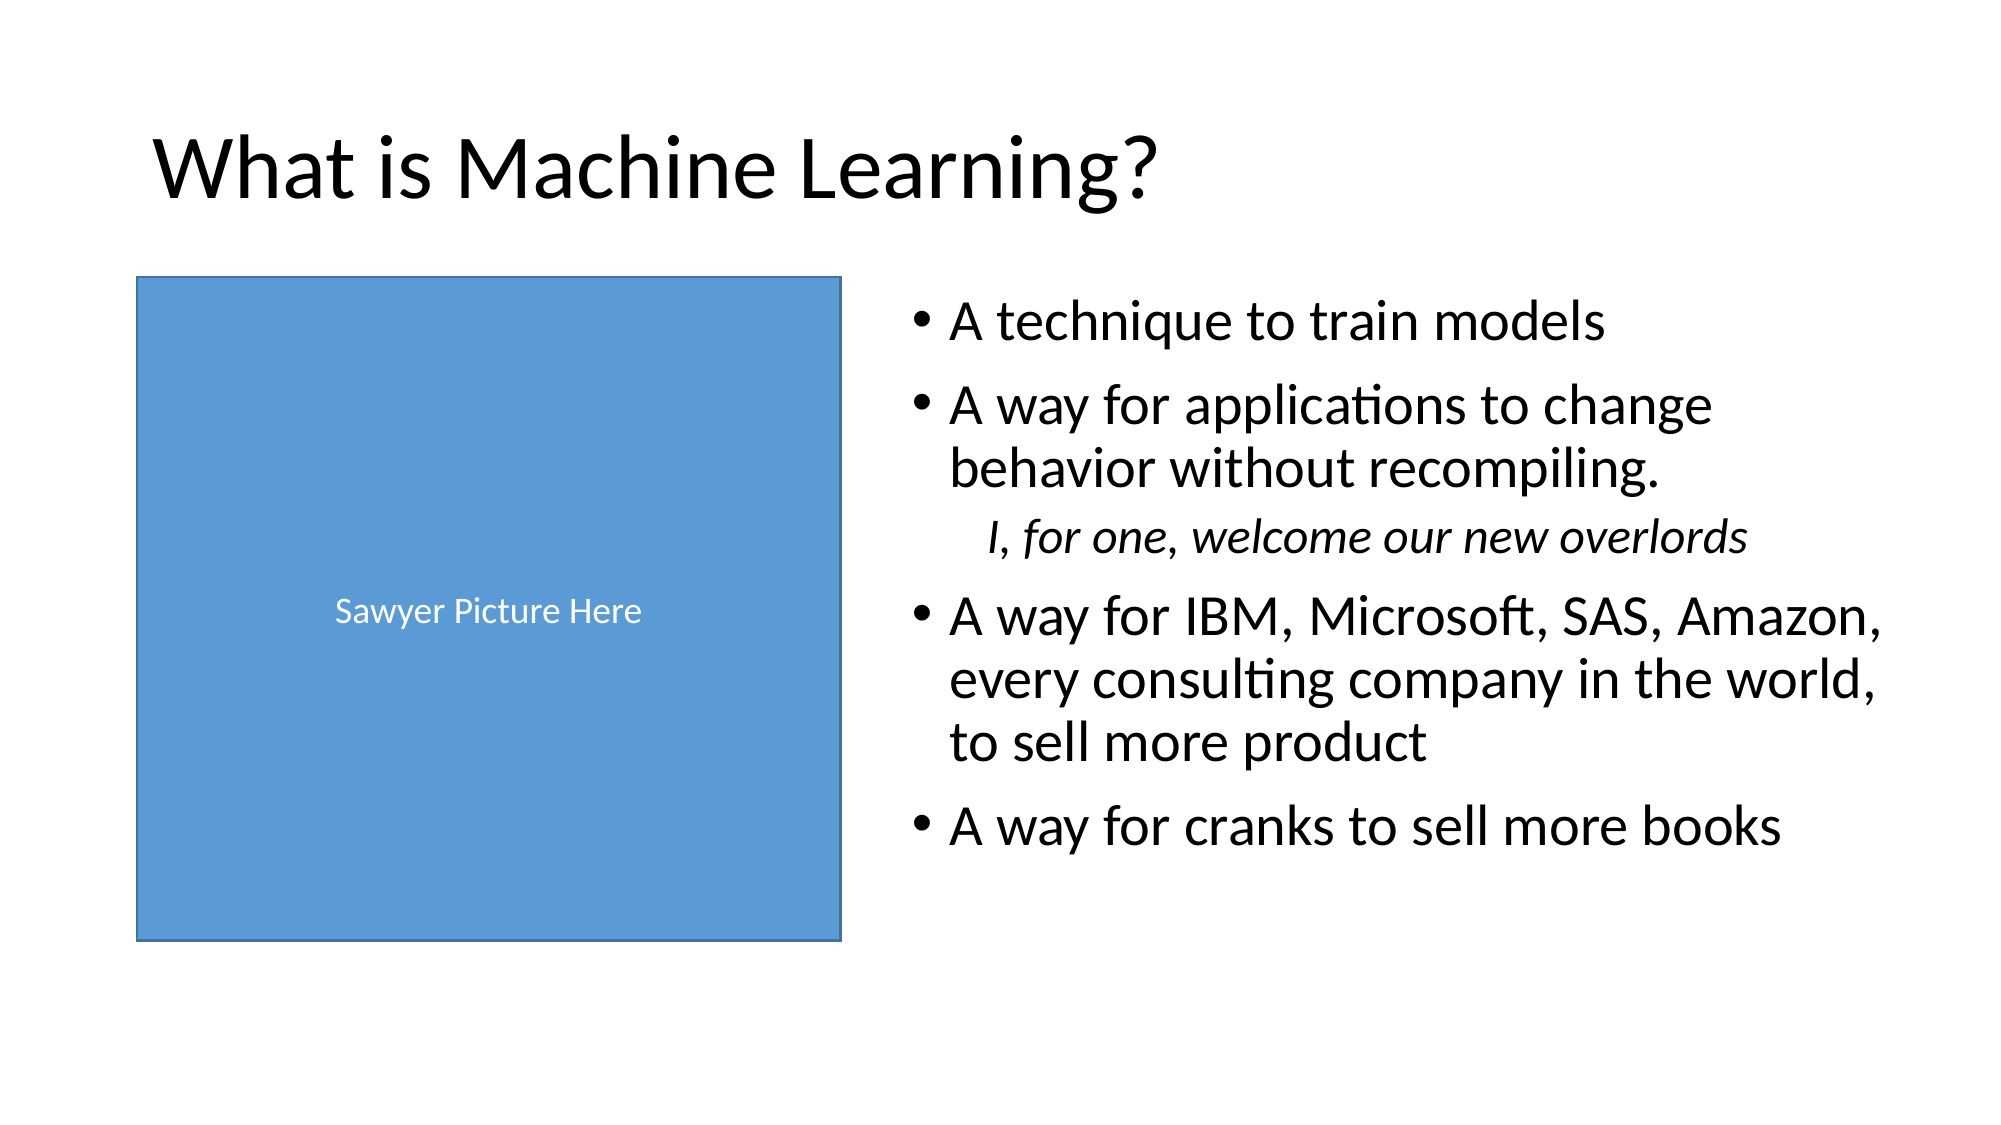

# What is Machine Learning?
Sawyer Picture Here
A technique to train models
A way for applications to change behavior without recompiling.
I, for one, welcome our new overlords
A way for IBM, Microsoft, SAS, Amazon, every consulting company in the world, to sell more product
A way for cranks to sell more books